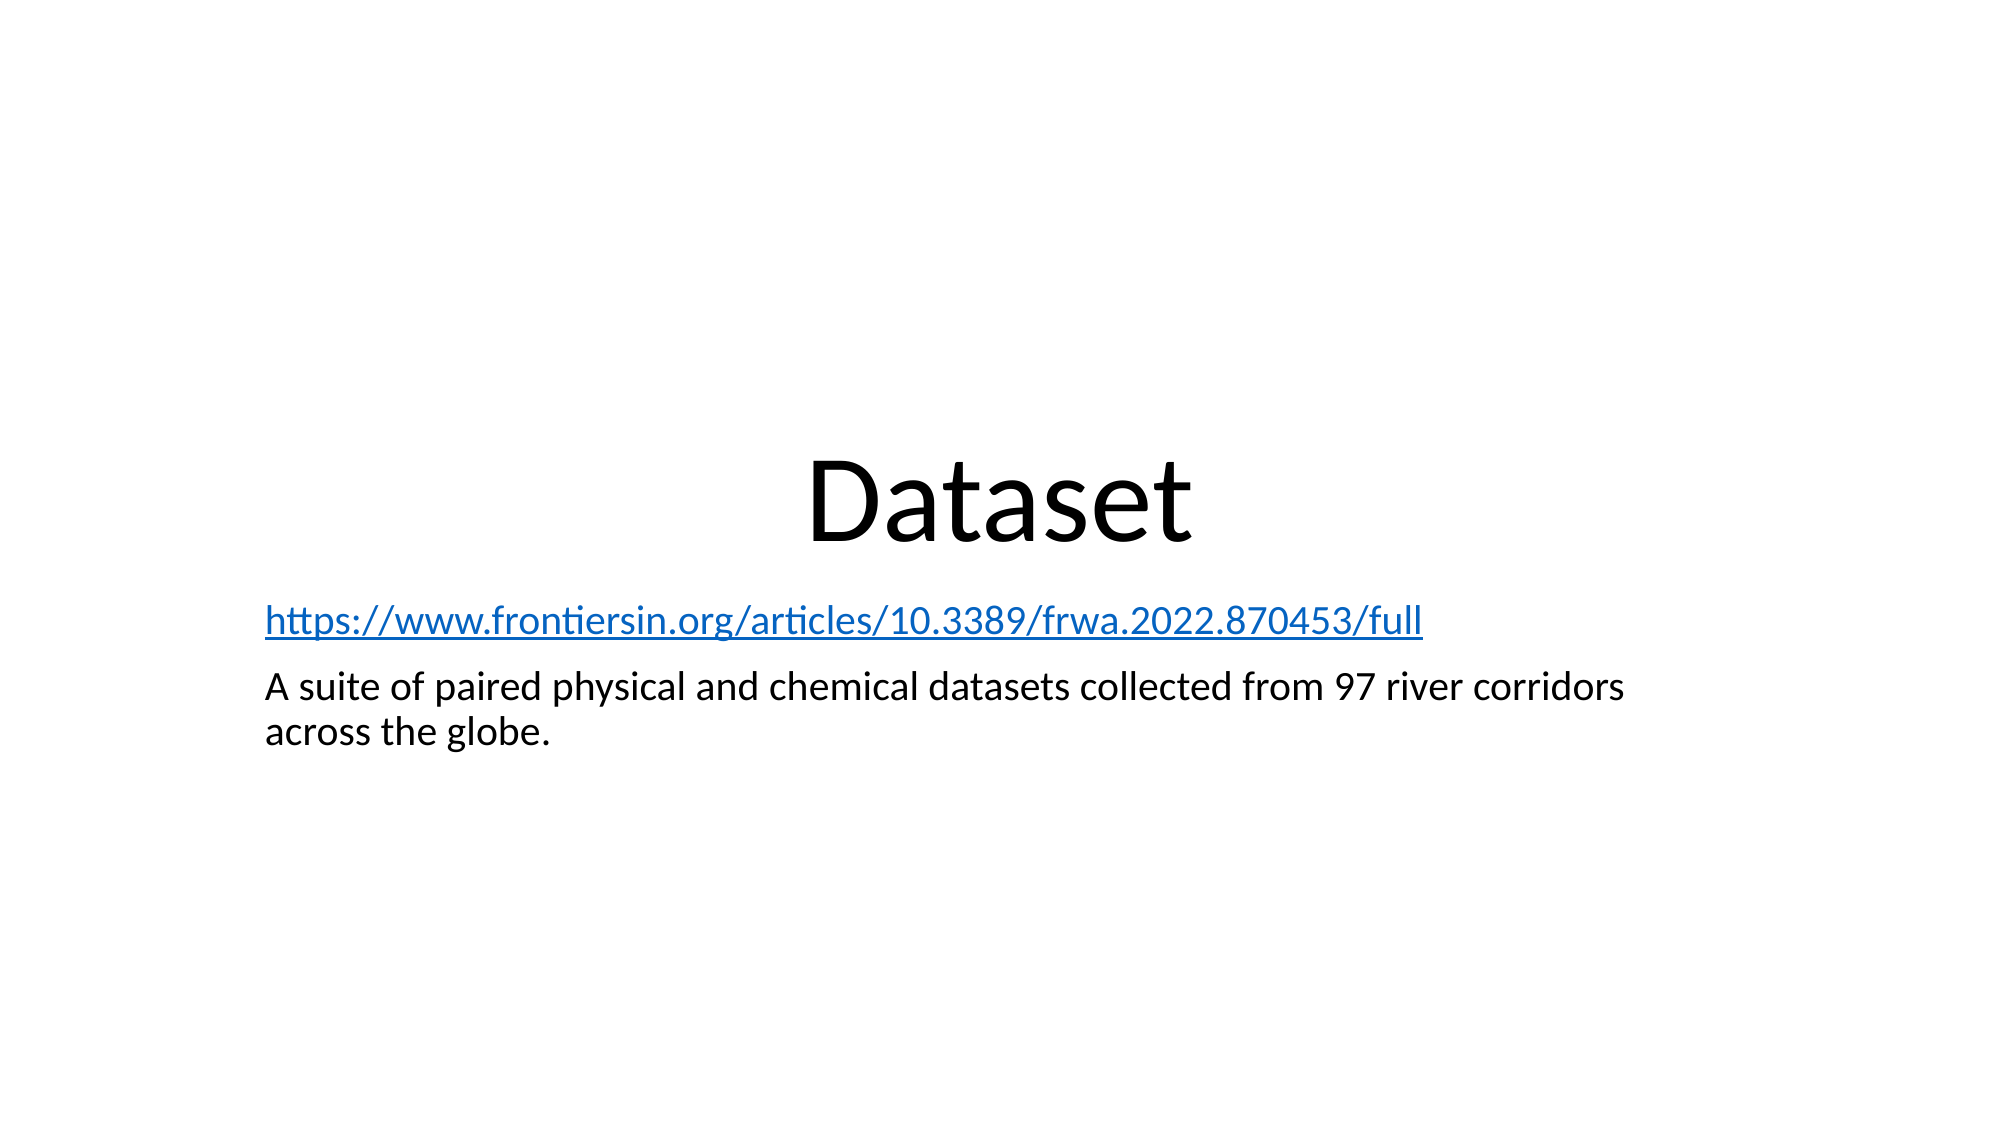

# Dataset
https://www.frontiersin.org/articles/10.3389/frwa.2022.870453/full
A suite of paired physical and chemical datasets collected from 97 river corridors across the globe.